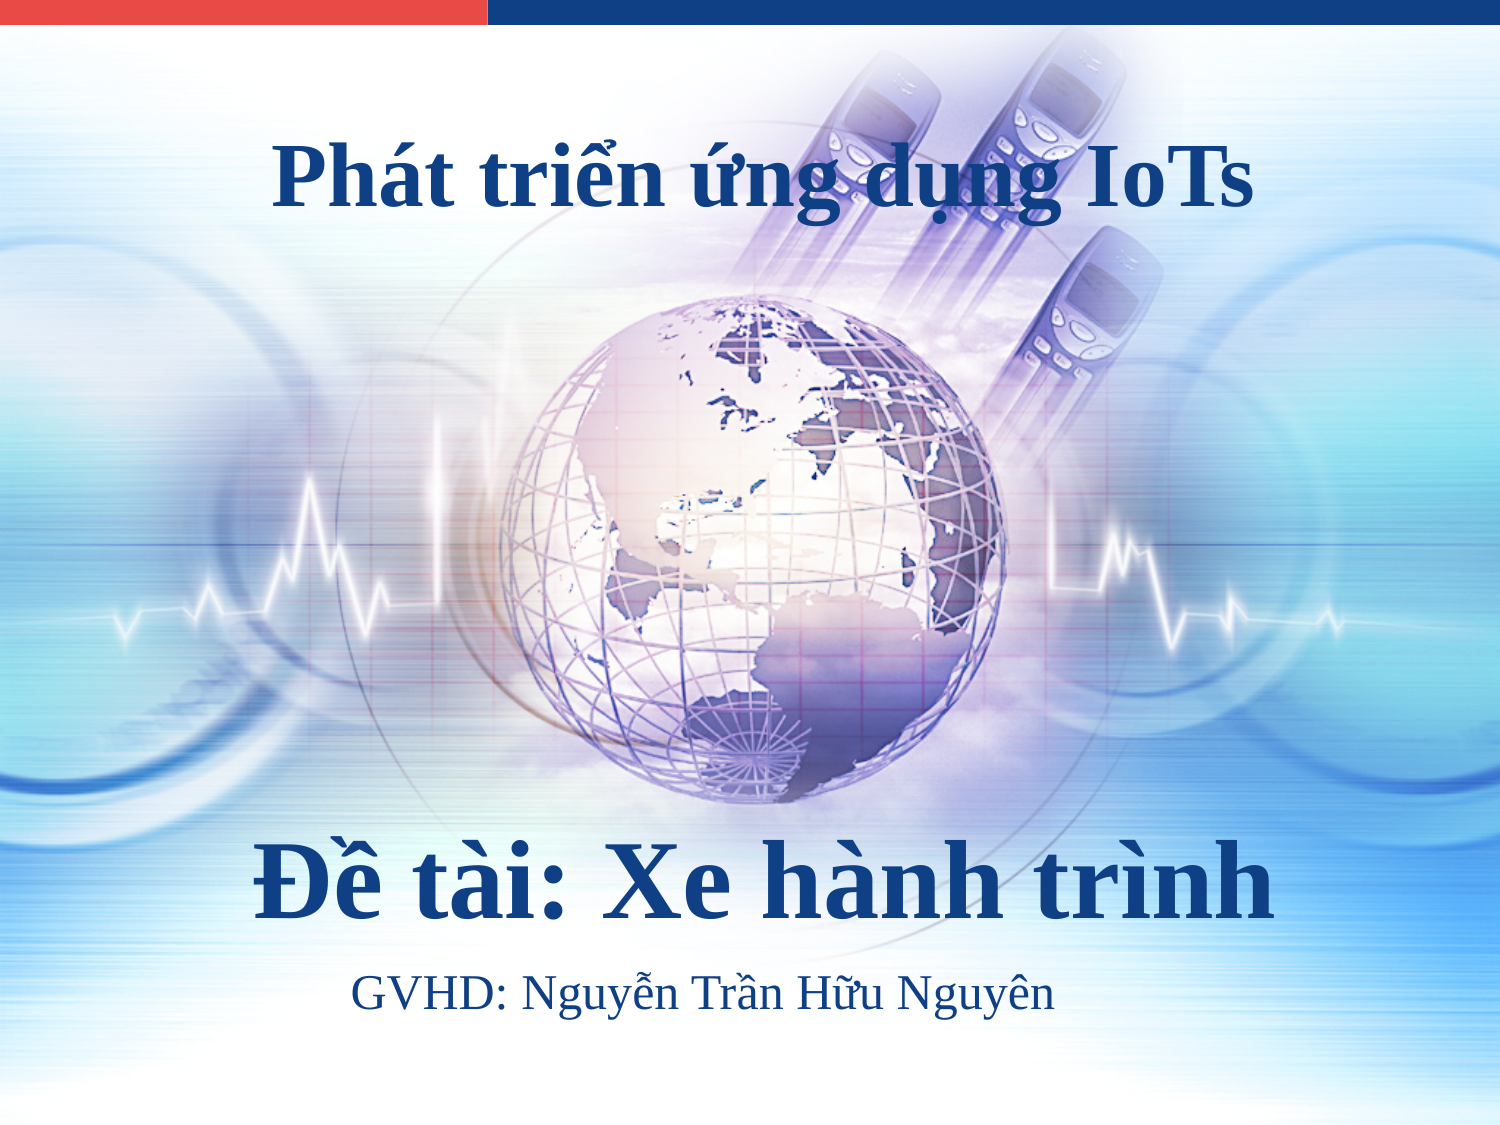

# Phát triển ứng dụng IoTs
Đề tài: Xe hành trình
GVHD: Nguyễn Trần Hữu Nguyên